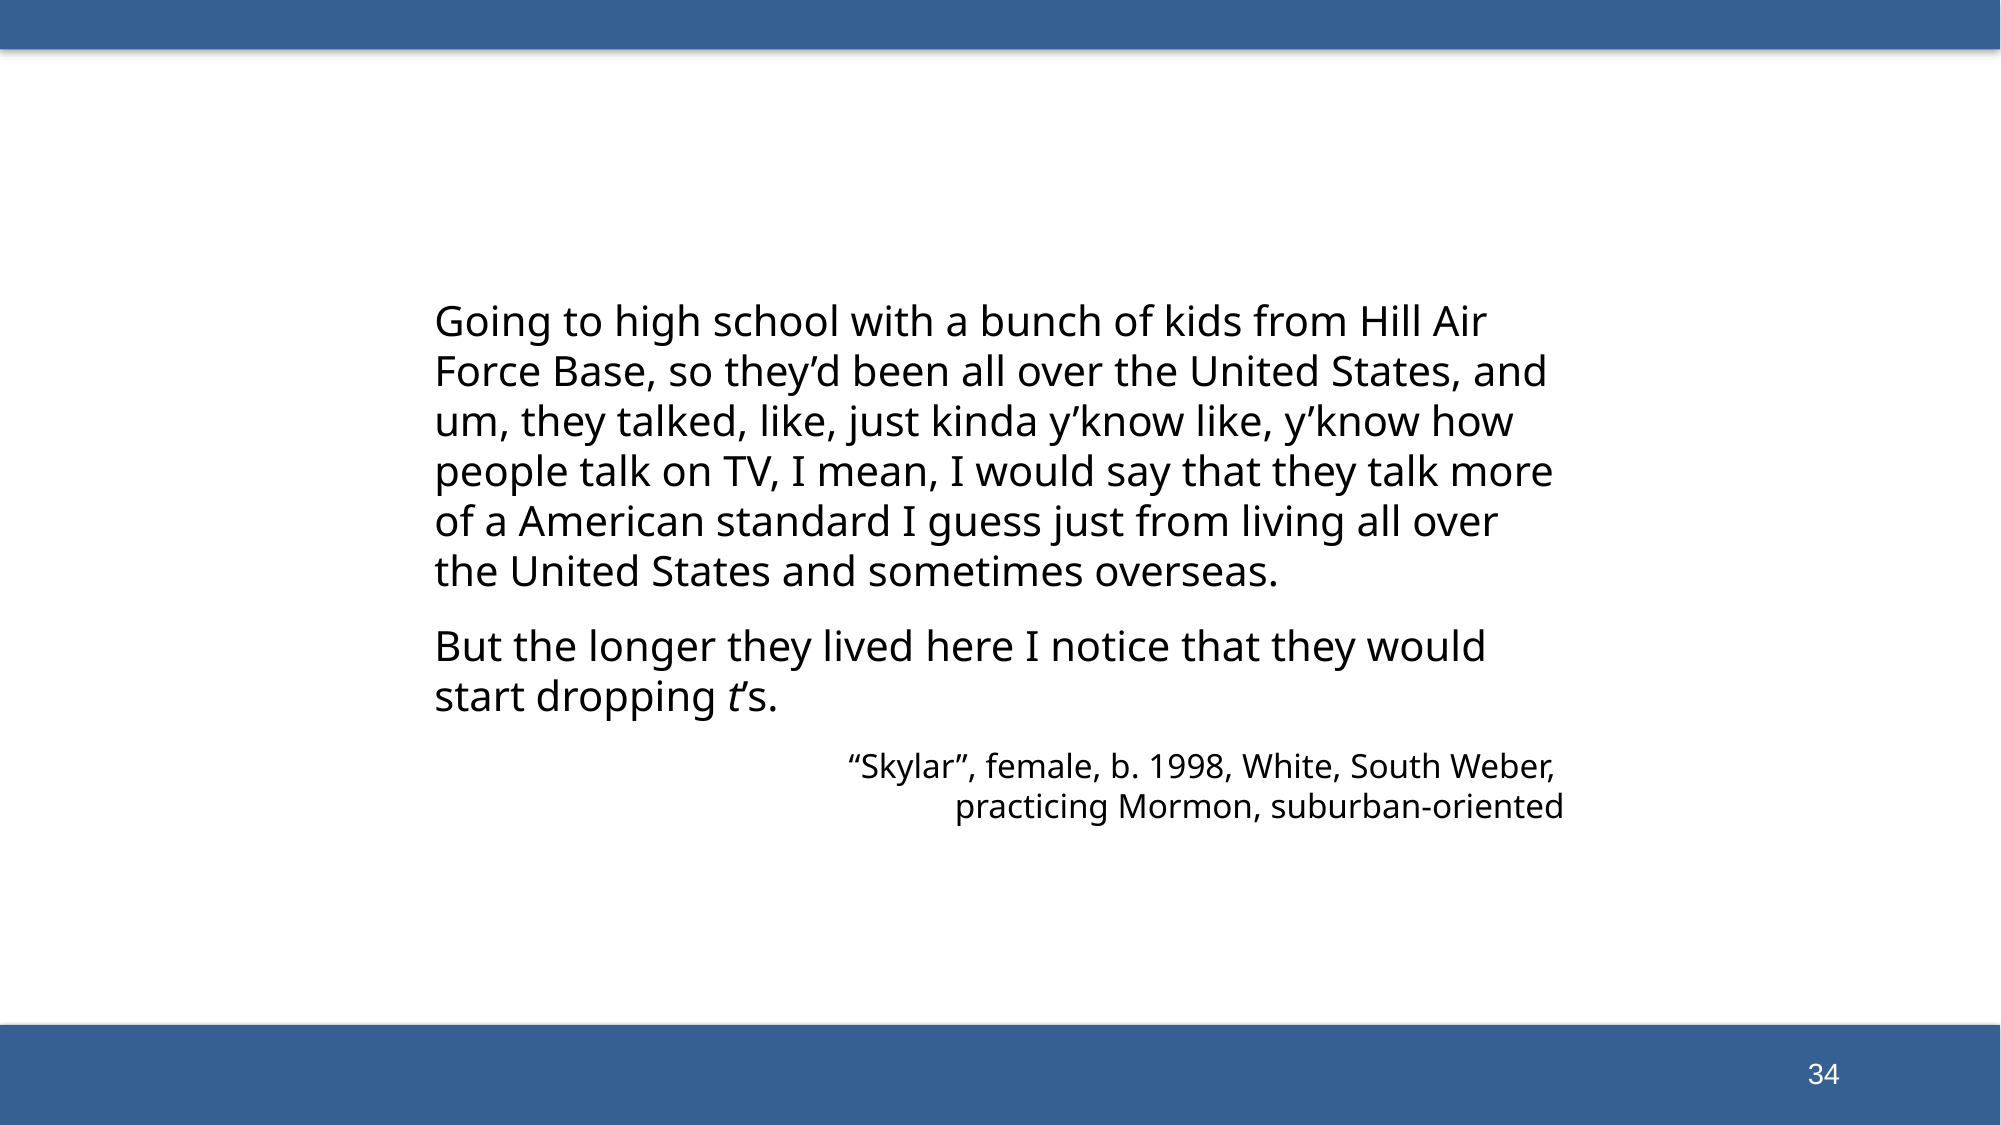

Going to high school with a bunch of kids from Hill Air Force Base, so they’d been all over the United States, and um, they talked, like, just kinda y’know like, y’know how people talk on TV, I mean, I would say that they talk more of a American standard I guess just from living all over the United States and sometimes overseas.

But the longer they lived here I notice that they would start dropping t’s.

“Skylar”, female, b. 1998, White, South Weber,
practicing Mormon, suburban-oriented
34